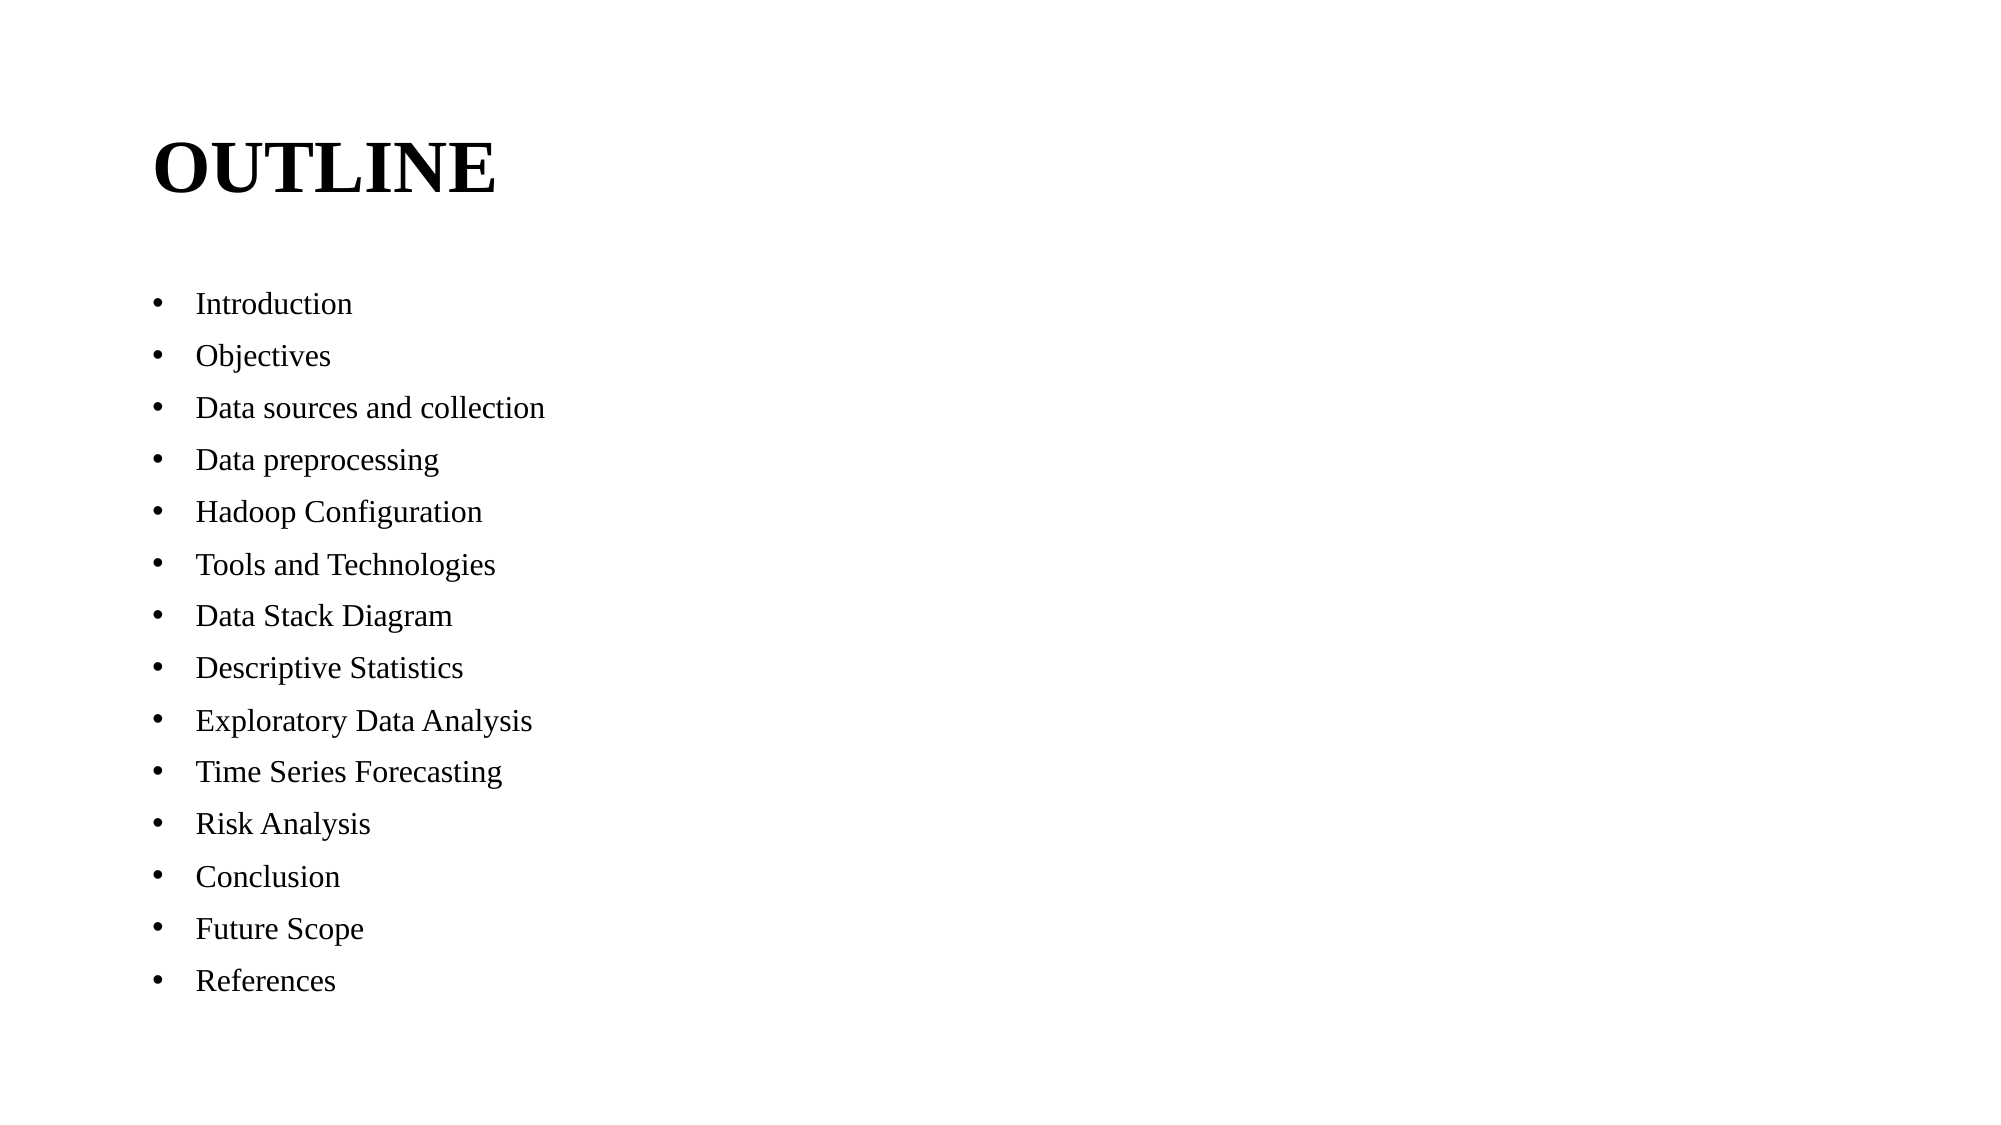

# OUTLINE
Introduction
Objectives
Data sources and collection
Data preprocessing
Hadoop Configuration
Tools and Technologies
Data Stack Diagram
Descriptive Statistics
Exploratory Data Analysis
Time Series Forecasting
Risk Analysis
Conclusion
Future Scope
References